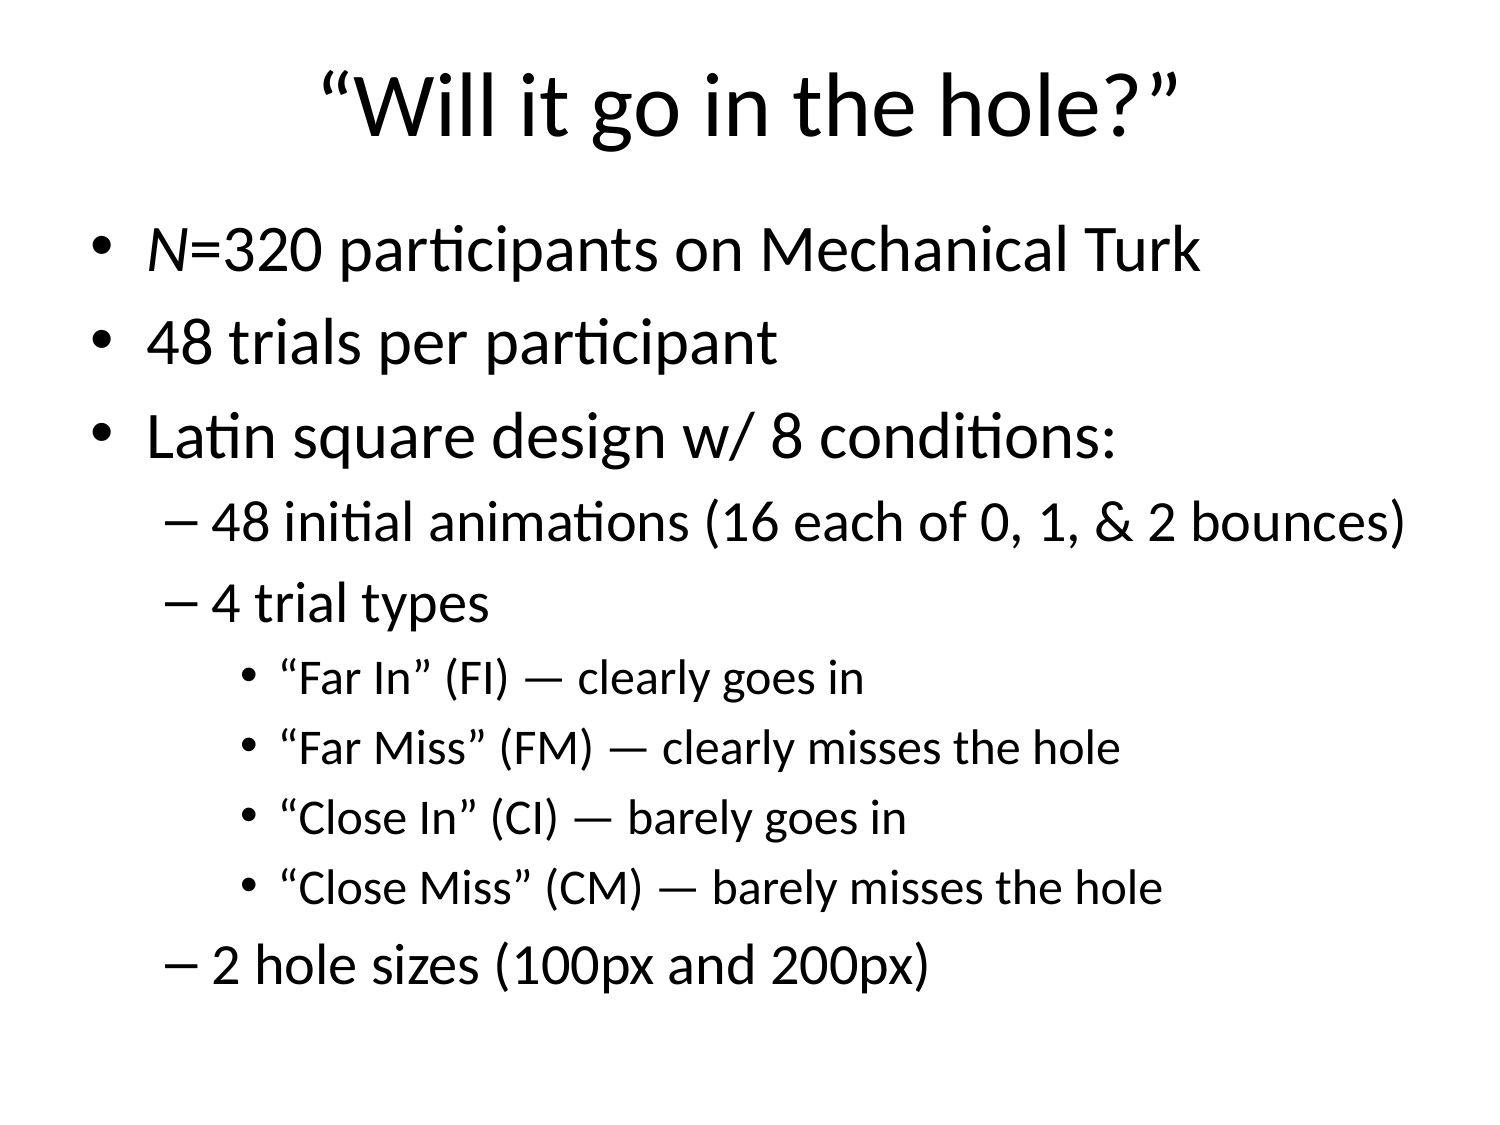

# “Will it go in the hole?”
N=320 participants on Mechanical Turk
48 trials per participant
Latin square design w/ 8 conditions:
48 initial animations (16 each of 0, 1, & 2 bounces)
4 trial types
“Far In” (FI) — clearly goes in
“Far Miss” (FM) — clearly misses the hole
“Close In” (CI) — barely goes in
“Close Miss” (CM) — barely misses the hole
2 hole sizes (100px and 200px)